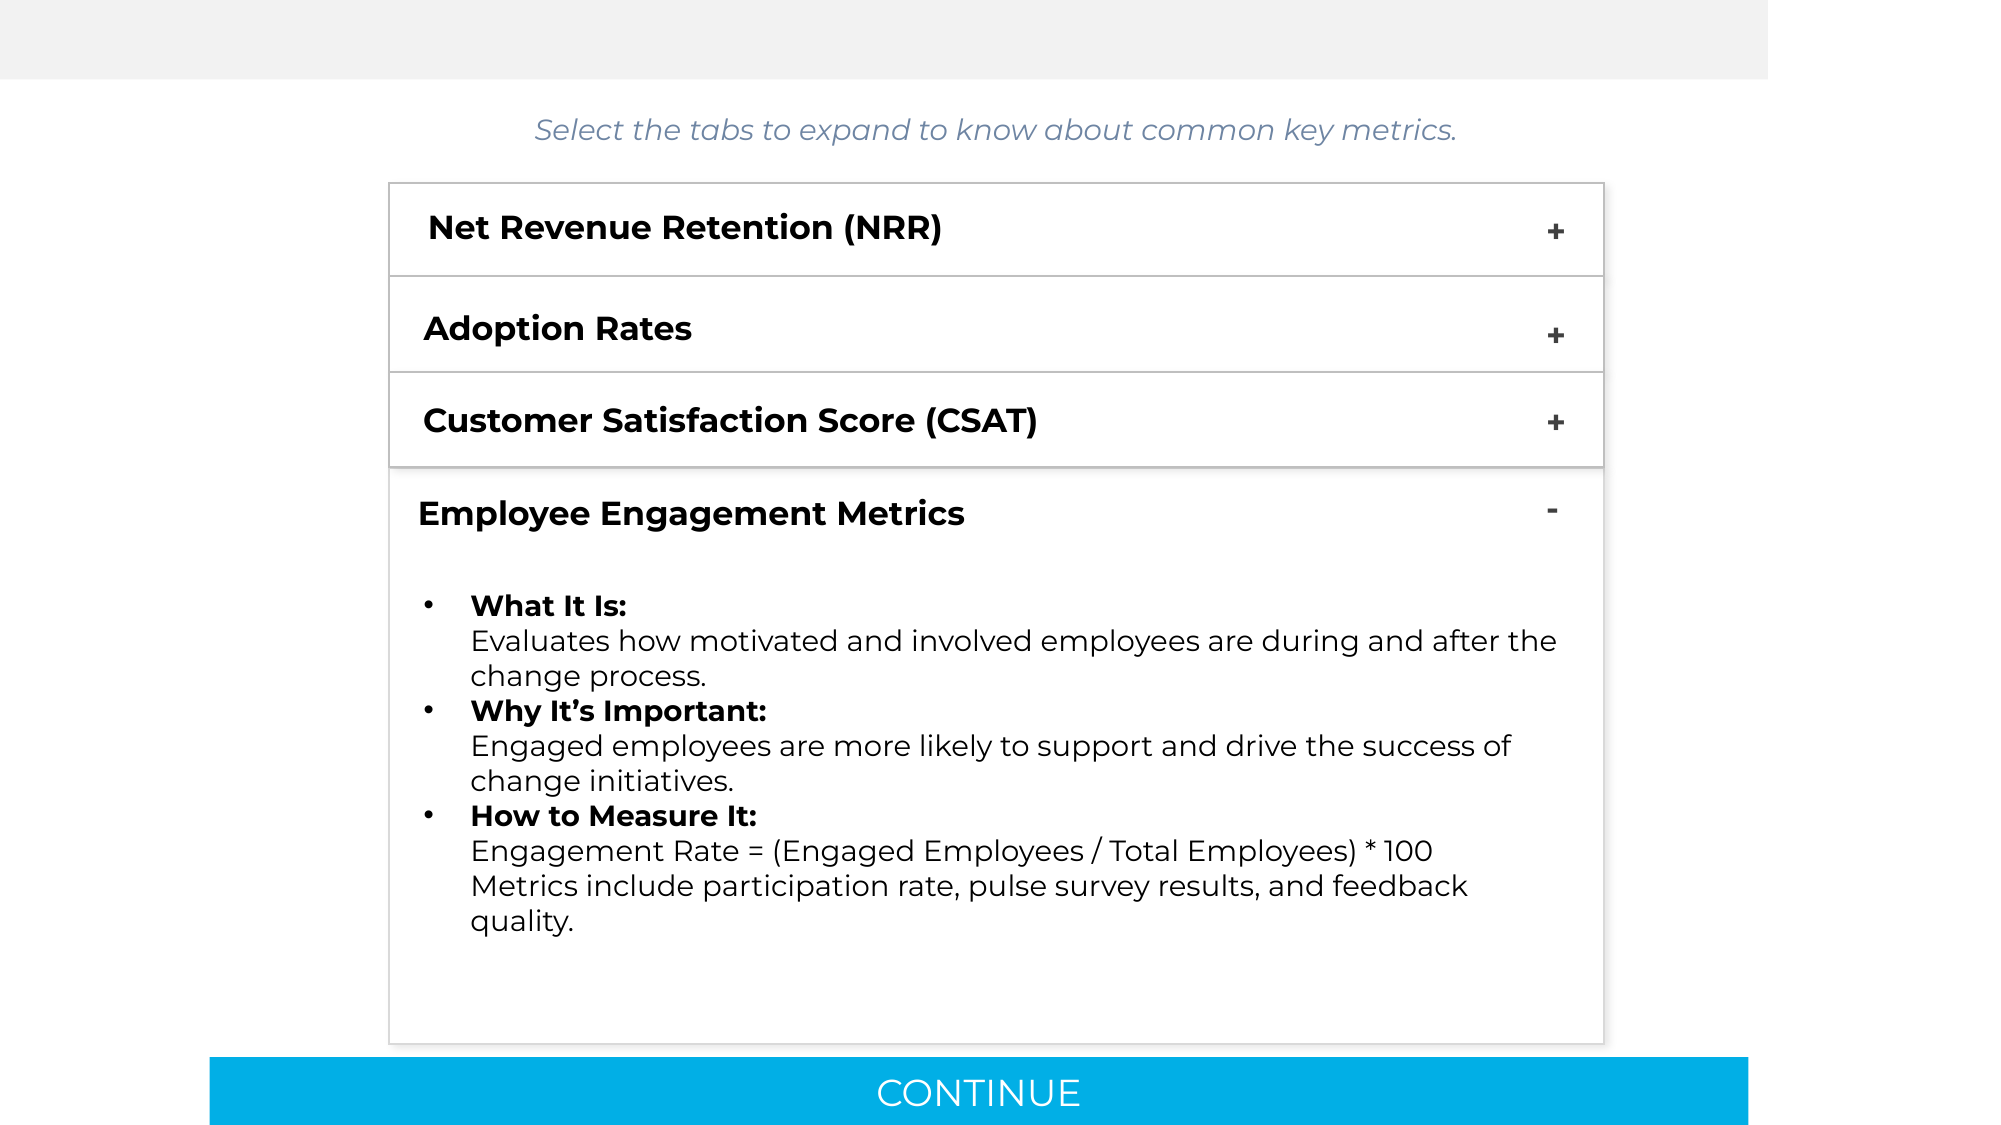

Select the tabs to expand to know about common key metrics.

Net Revenue Retention (NRR)
+

Adoption Rates
+

Customer Satisfaction Score (CSAT)
+

-
Employee Engagement Metrics
What It Is:
Evaluates how motivated and involved employees are during and after the change process.
Why It’s Important:
Engaged employees are more likely to support and drive the success of change initiatives.
How to Measure It:
Engagement Rate = (Engaged Employees / Total Employees) * 100
Metrics include participation rate, pulse survey results, and feedback quality.
CONTINUE